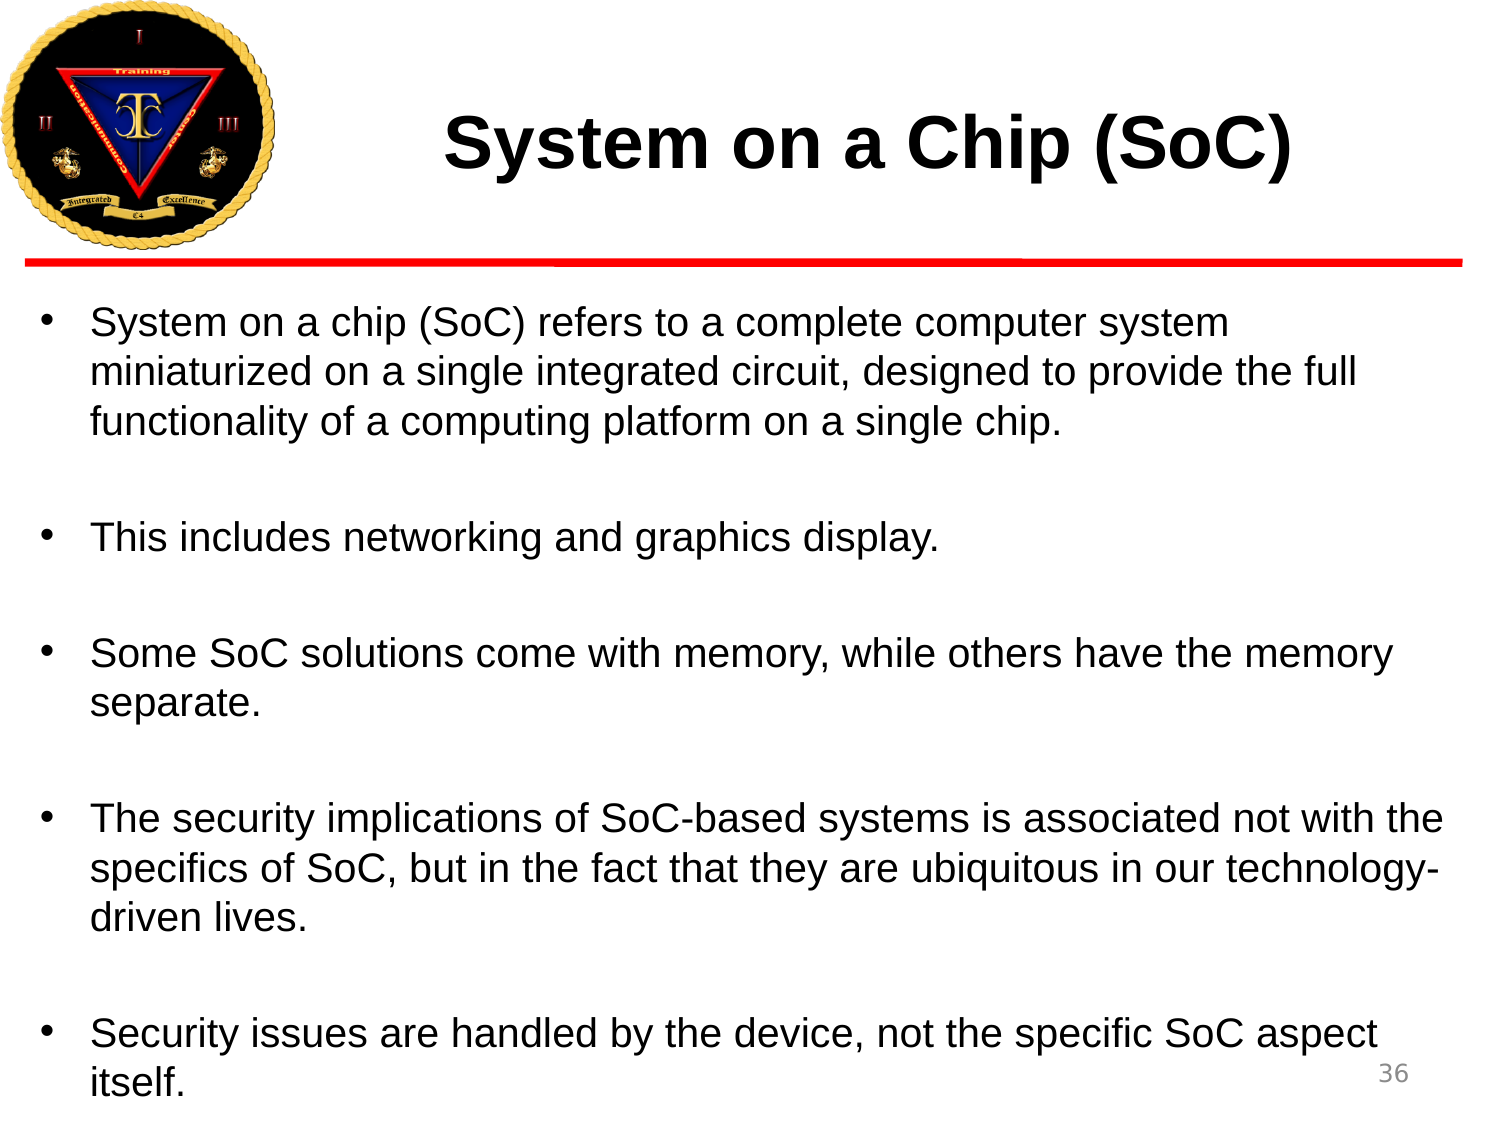

# System on a Chip (SoC)
System on a chip (SoC) refers to a complete computer system miniaturized on a single integrated circuit, designed to provide the full functionality of a computing platform on a single chip.

This includes networking and graphics display.

Some SoC solutions come with memory, while others have the memory separate.

The security implications of SoC-based systems is associated not with the specifics of SoC, but in the fact that they are ubiquitous in our technology-driven lives.

Security issues are handled by the device, not the specific SoC aspect itself.
36